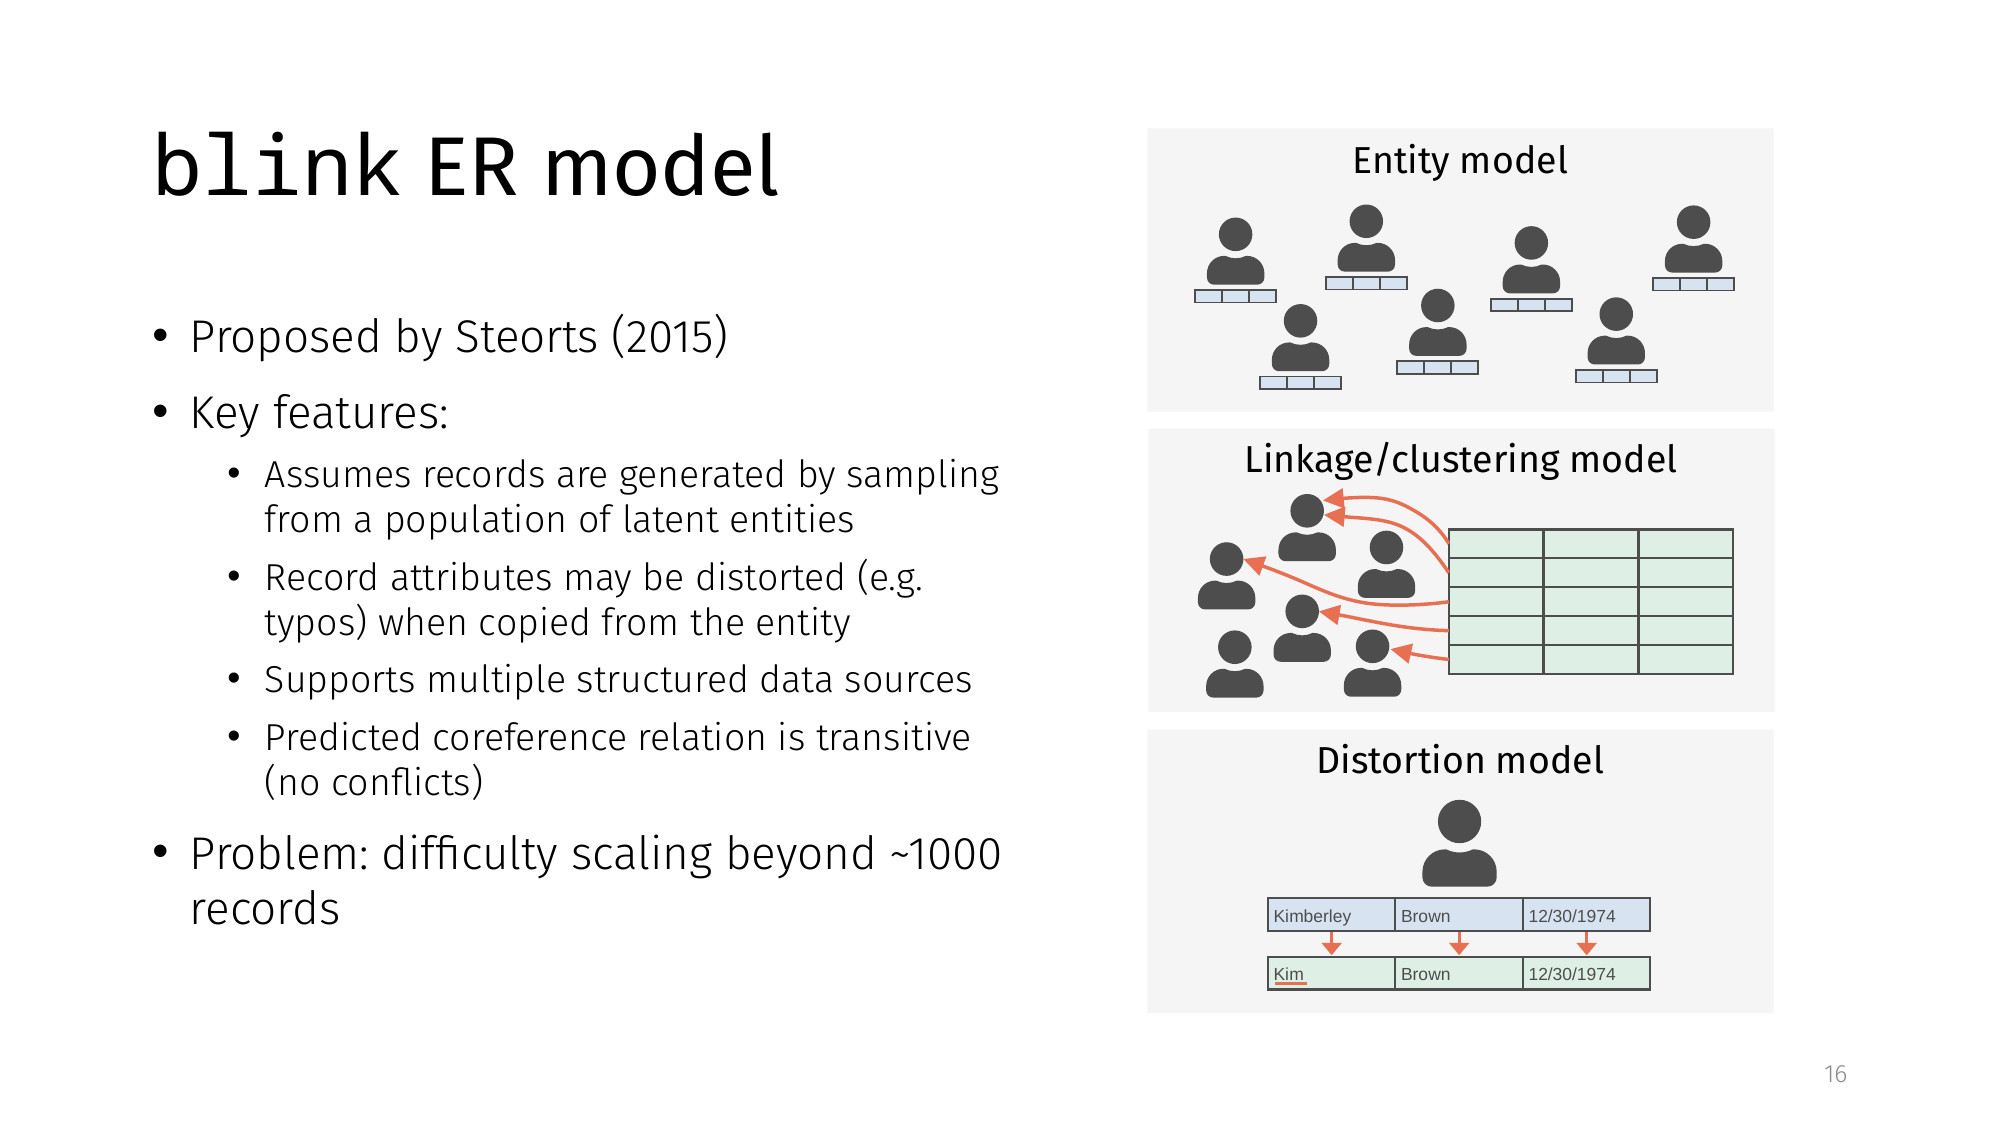

# blink ER model

Entity model

Proposed by Steorts (2015)
Key features:
Assumes records are generated by sampling from a population of latent entities
Record attributes may be distorted (e.g. typos) when copied from the entity
Supports multiple structured data sources
Predicted coreference relation is transitive (no conflicts)
Problem: difficulty scaling beyond ~1000 records
Linkage/clustering model

Distortion model

Kimberley
Brown
12/30/1974

Kim
Brown
12/30/1974

16